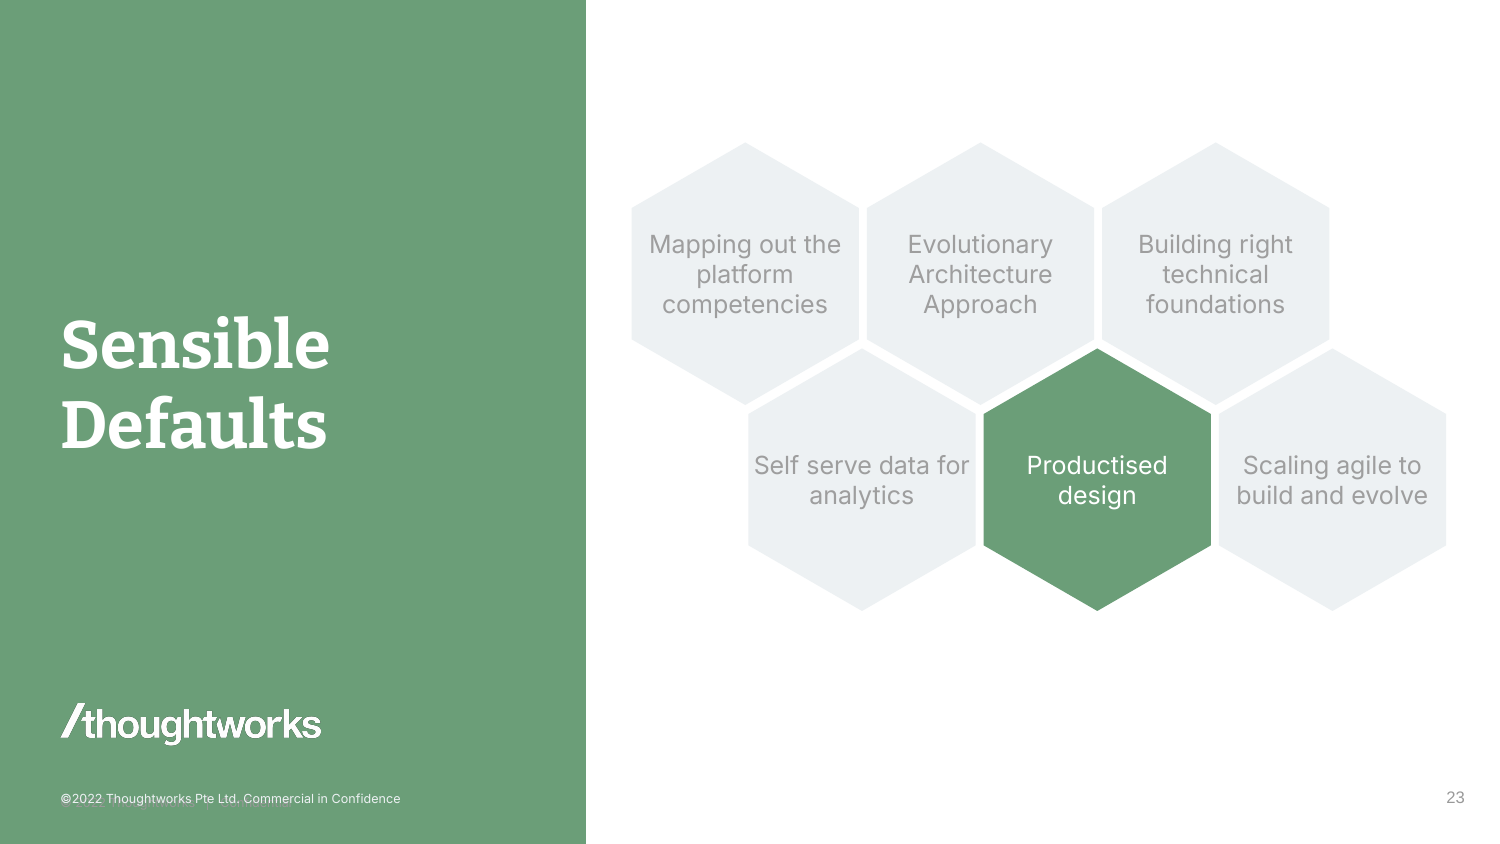

Mapping out the platform competencies
Evolutionary Architecture Approach
Building right technical foundations
# Sensible
Defaults
Self serve data for analytics
Productised design
Scaling agile to build and evolve
23
©2022 Thoughtworks Pte Ltd. Commercial in Confidence